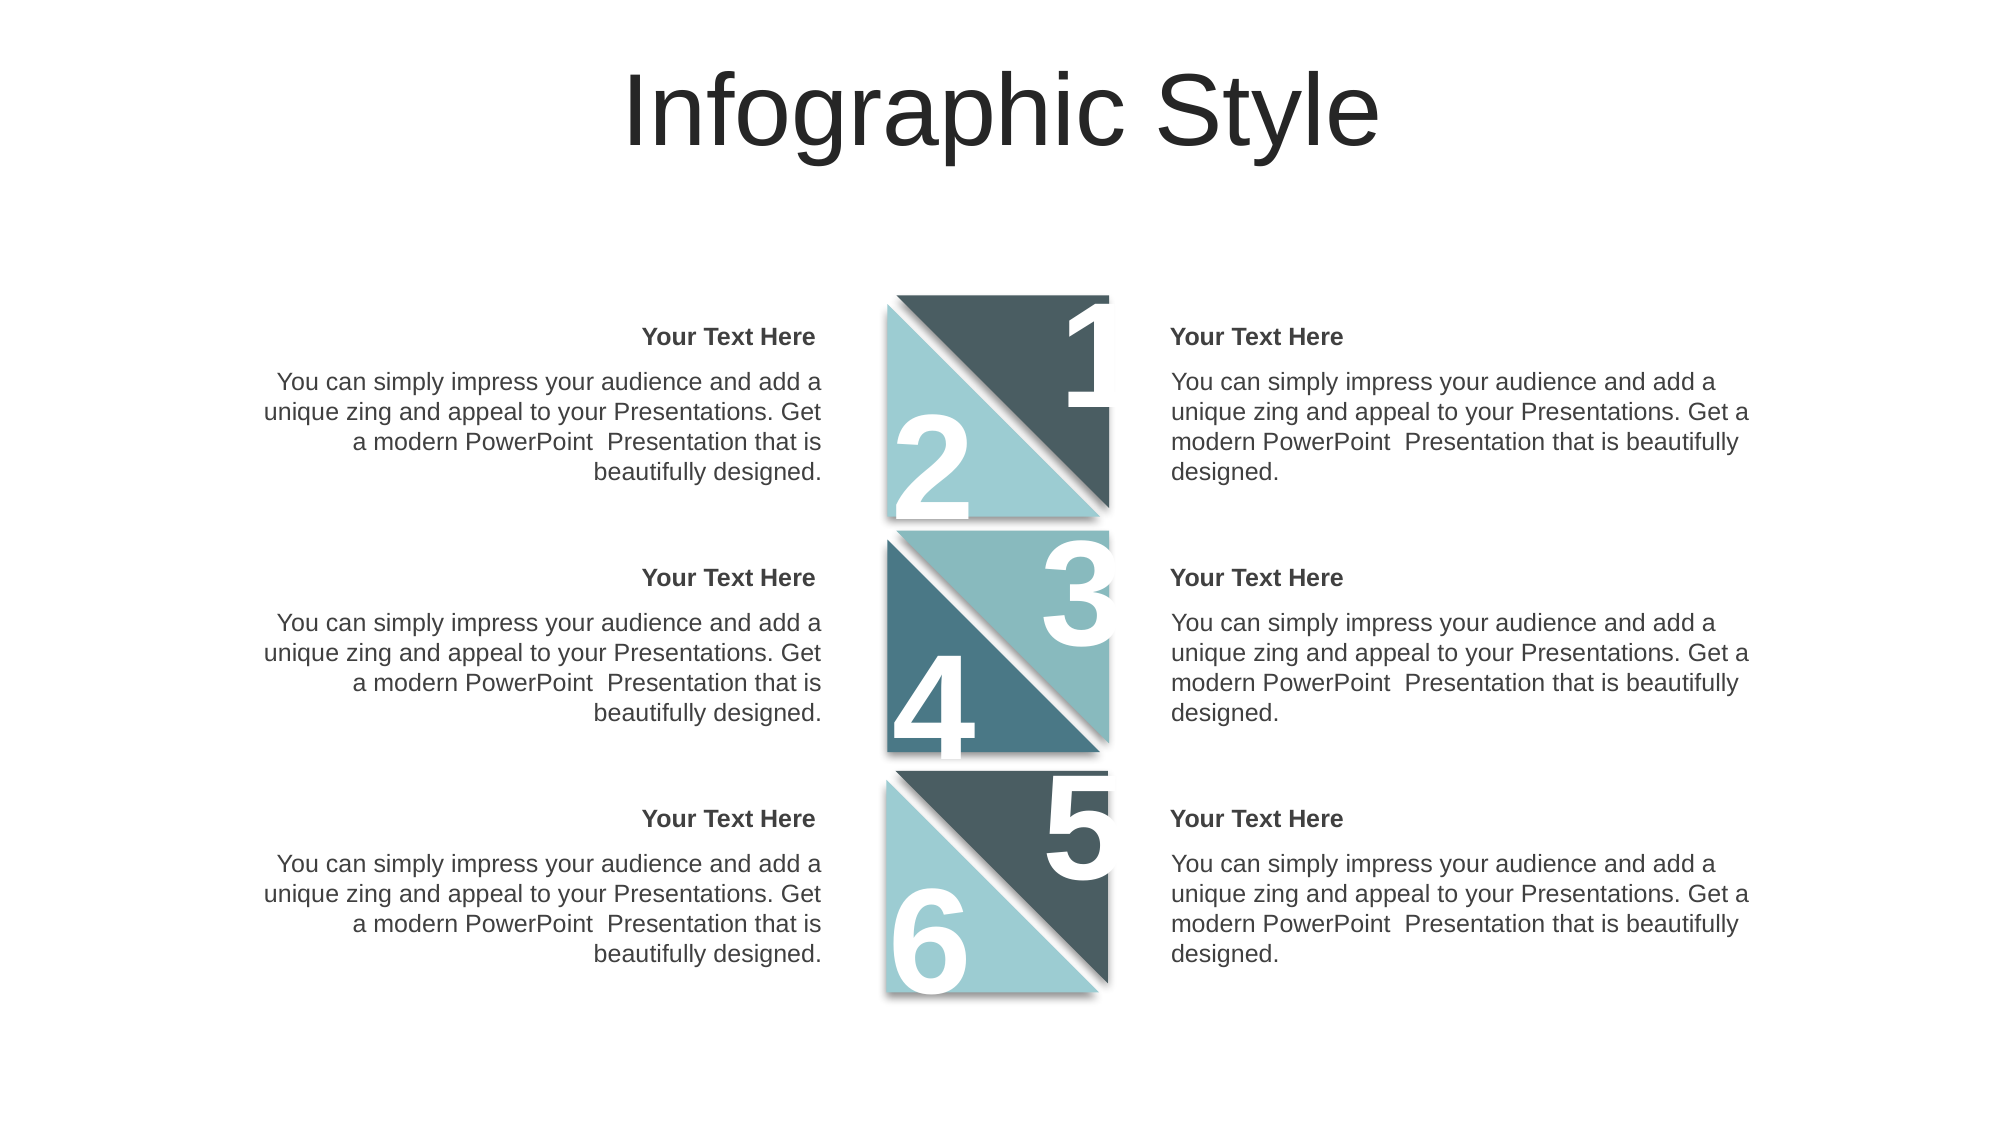

Infographic Style
1

Your Text Here
You can simply impress your audience and add a unique zing and appeal to your Presentations. Get a modern PowerPoint  Presentation that is beautifully designed.
Your Text Here
You can simply impress your audience and add a unique zing and appeal to your Presentations. Get a modern PowerPoint  Presentation that is beautifully designed.
2
3

Your Text Here
You can simply impress your audience and add a unique zing and appeal to your Presentations. Get a modern PowerPoint  Presentation that is beautifully designed.
Your Text Here
You can simply impress your audience and add a unique zing and appeal to your Presentations. Get a modern PowerPoint  Presentation that is beautifully designed.
4
5

Your Text Here
You can simply impress your audience and add a unique zing and appeal to your Presentations. Get a modern PowerPoint  Presentation that is beautifully designed.
Your Text Here
You can simply impress your audience and add a unique zing and appeal to your Presentations. Get a modern PowerPoint  Presentation that is beautifully designed.
6